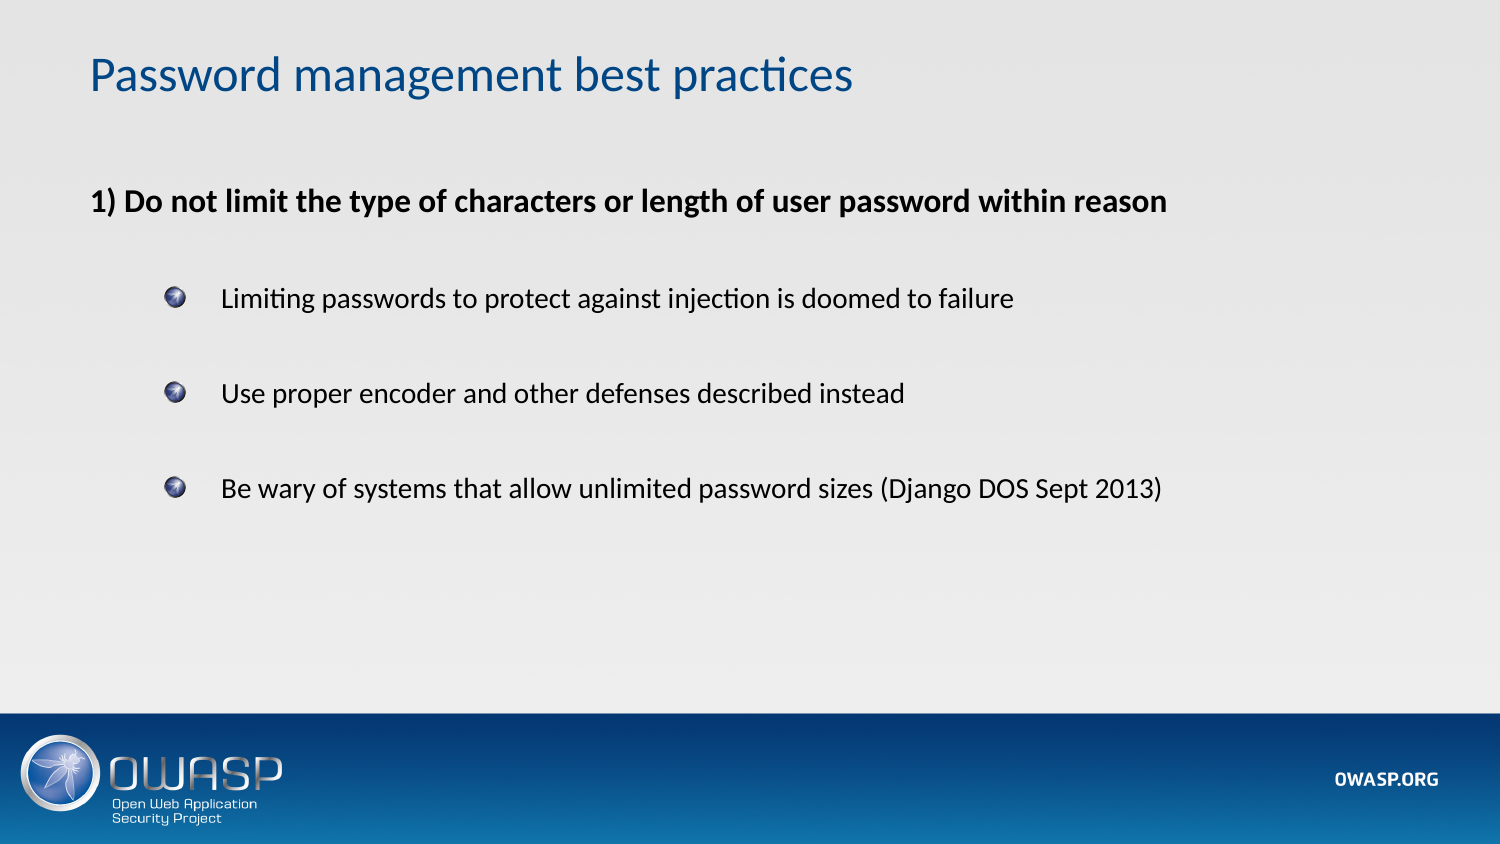

Password management best practices
1) Do not limit the type of characters or length of user password within reason

Limiting passwords to protect against injection is doomed to failure

Use proper encoder and other defenses described instead

Be wary of systems that allow unlimited password sizes (Django DOS Sept 2013)